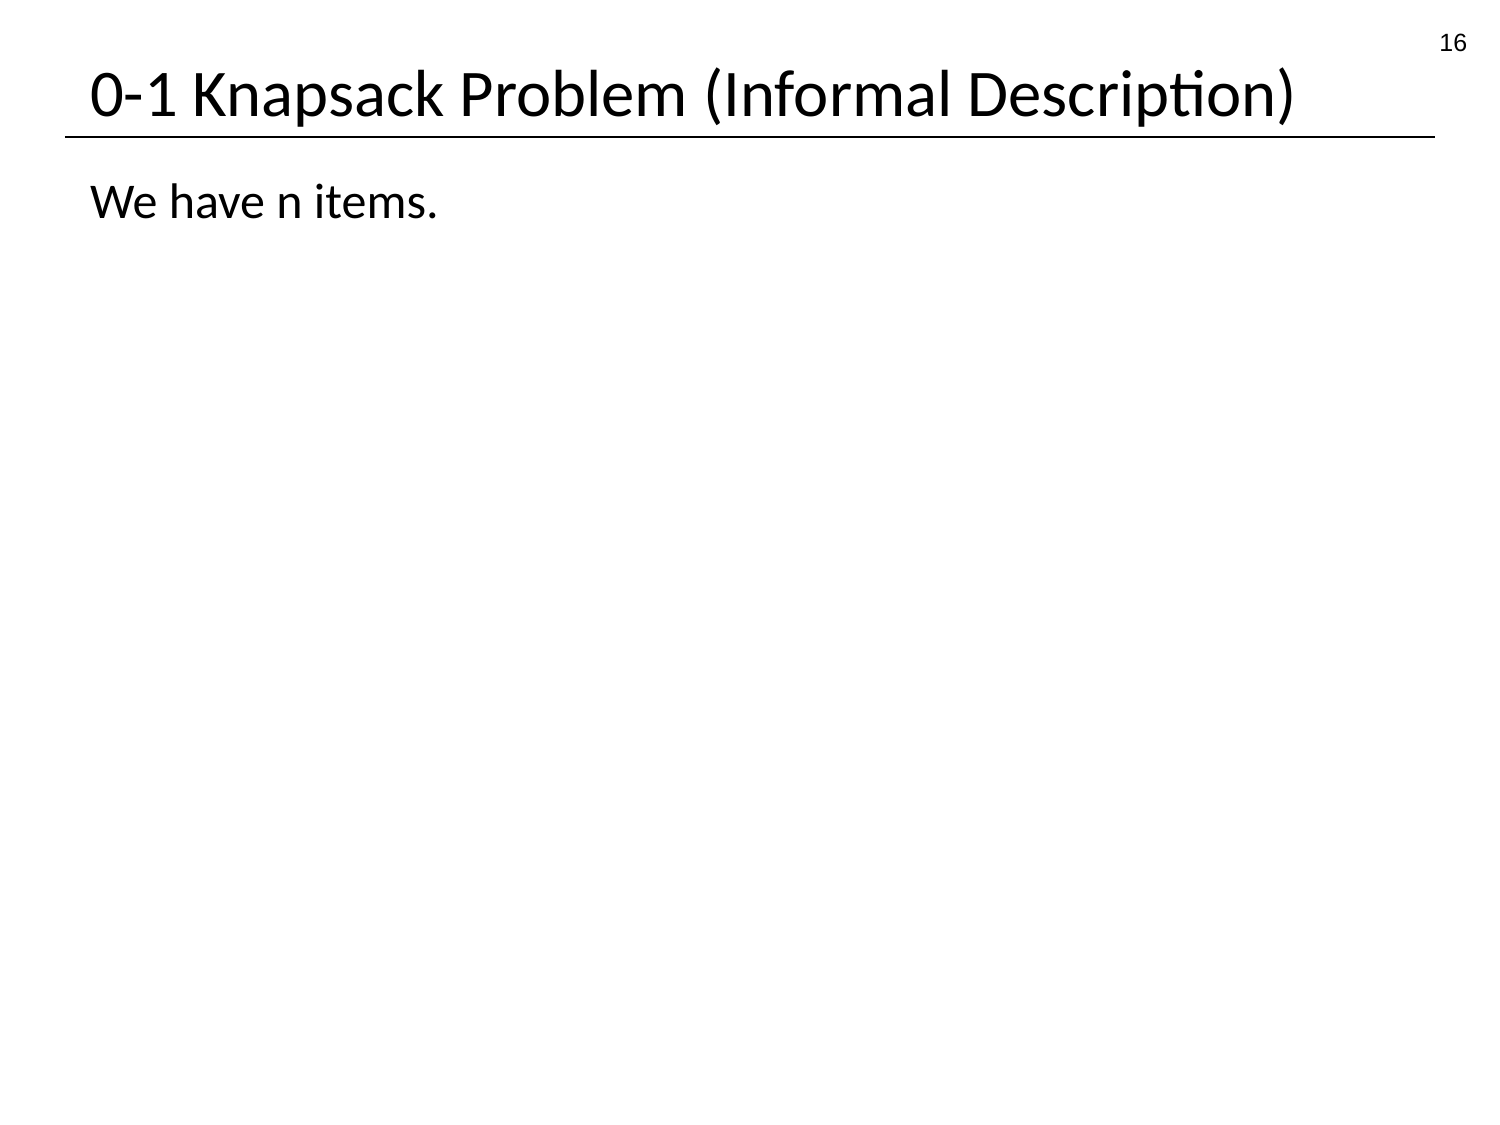

16
# 0-1 Knapsack Problem (Informal Description)
We have n items.